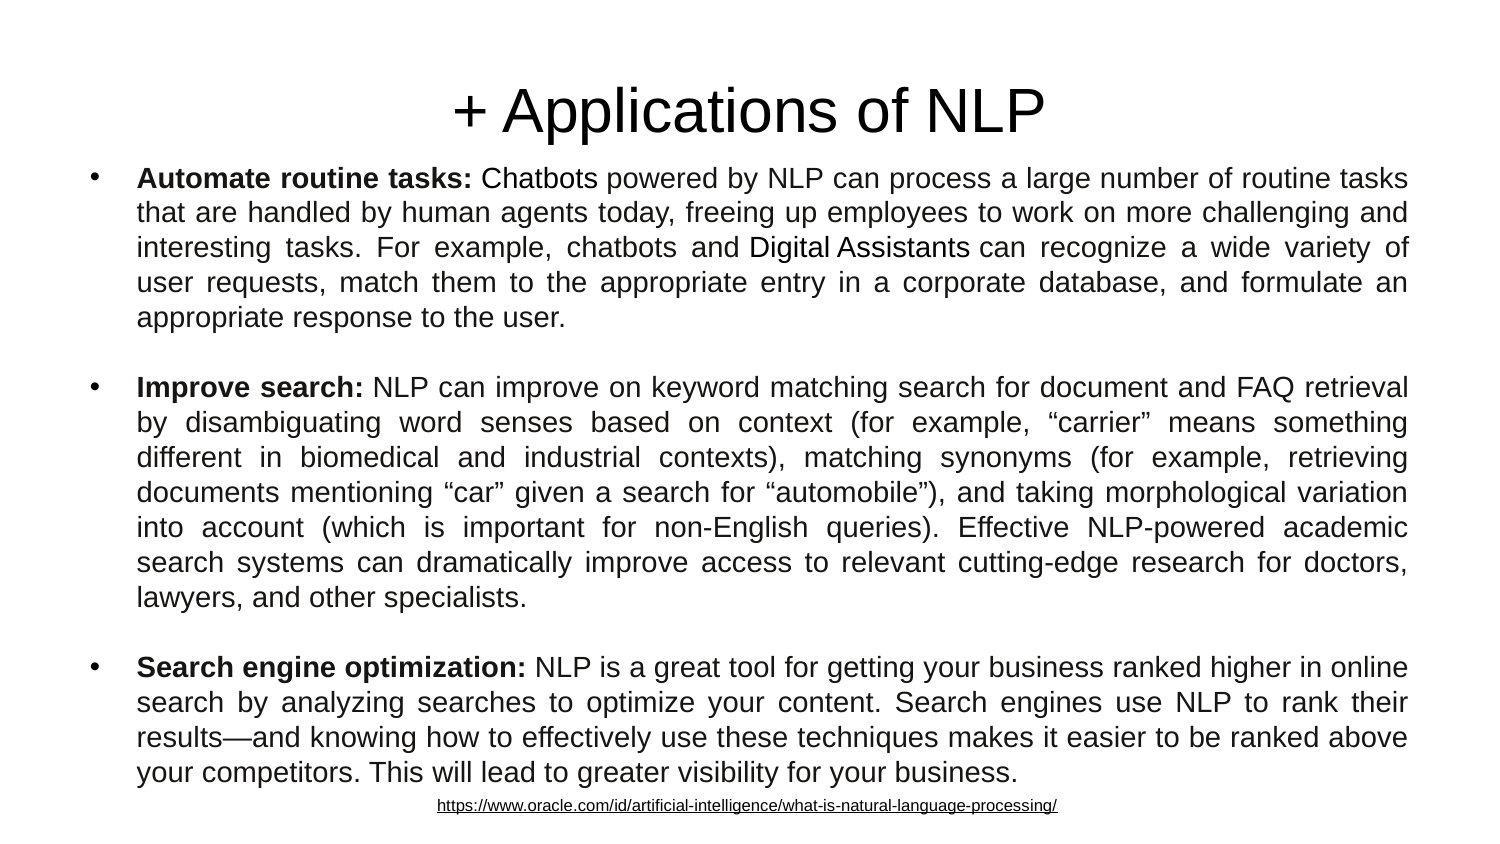

# + Applications of NLP
Automate routine tasks: Chatbots powered by NLP can process a large number of routine tasks that are handled by human agents today, freeing up employees to work on more challenging and interesting tasks. For example, chatbots and Digital Assistants can recognize a wide variety of user requests, match them to the appropriate entry in a corporate database, and formulate an appropriate response to the user.

Improve search: NLP can improve on keyword matching search for document and FAQ retrieval by disambiguating word senses based on context (for example, “carrier” means something different in biomedical and industrial contexts), matching synonyms (for example, retrieving documents mentioning “car” given a search for “automobile”), and taking morphological variation into account (which is important for non-English queries). Effective NLP-powered academic search systems can dramatically improve access to relevant cutting-edge research for doctors, lawyers, and other specialists.

Search engine optimization: NLP is a great tool for getting your business ranked higher in online search by analyzing searches to optimize your content. Search engines use NLP to rank their results—and knowing how to effectively use these techniques makes it easier to be ranked above your competitors. This will lead to greater visibility for your business.
https://www.oracle.com/id/artificial-intelligence/what-is-natural-language-processing/